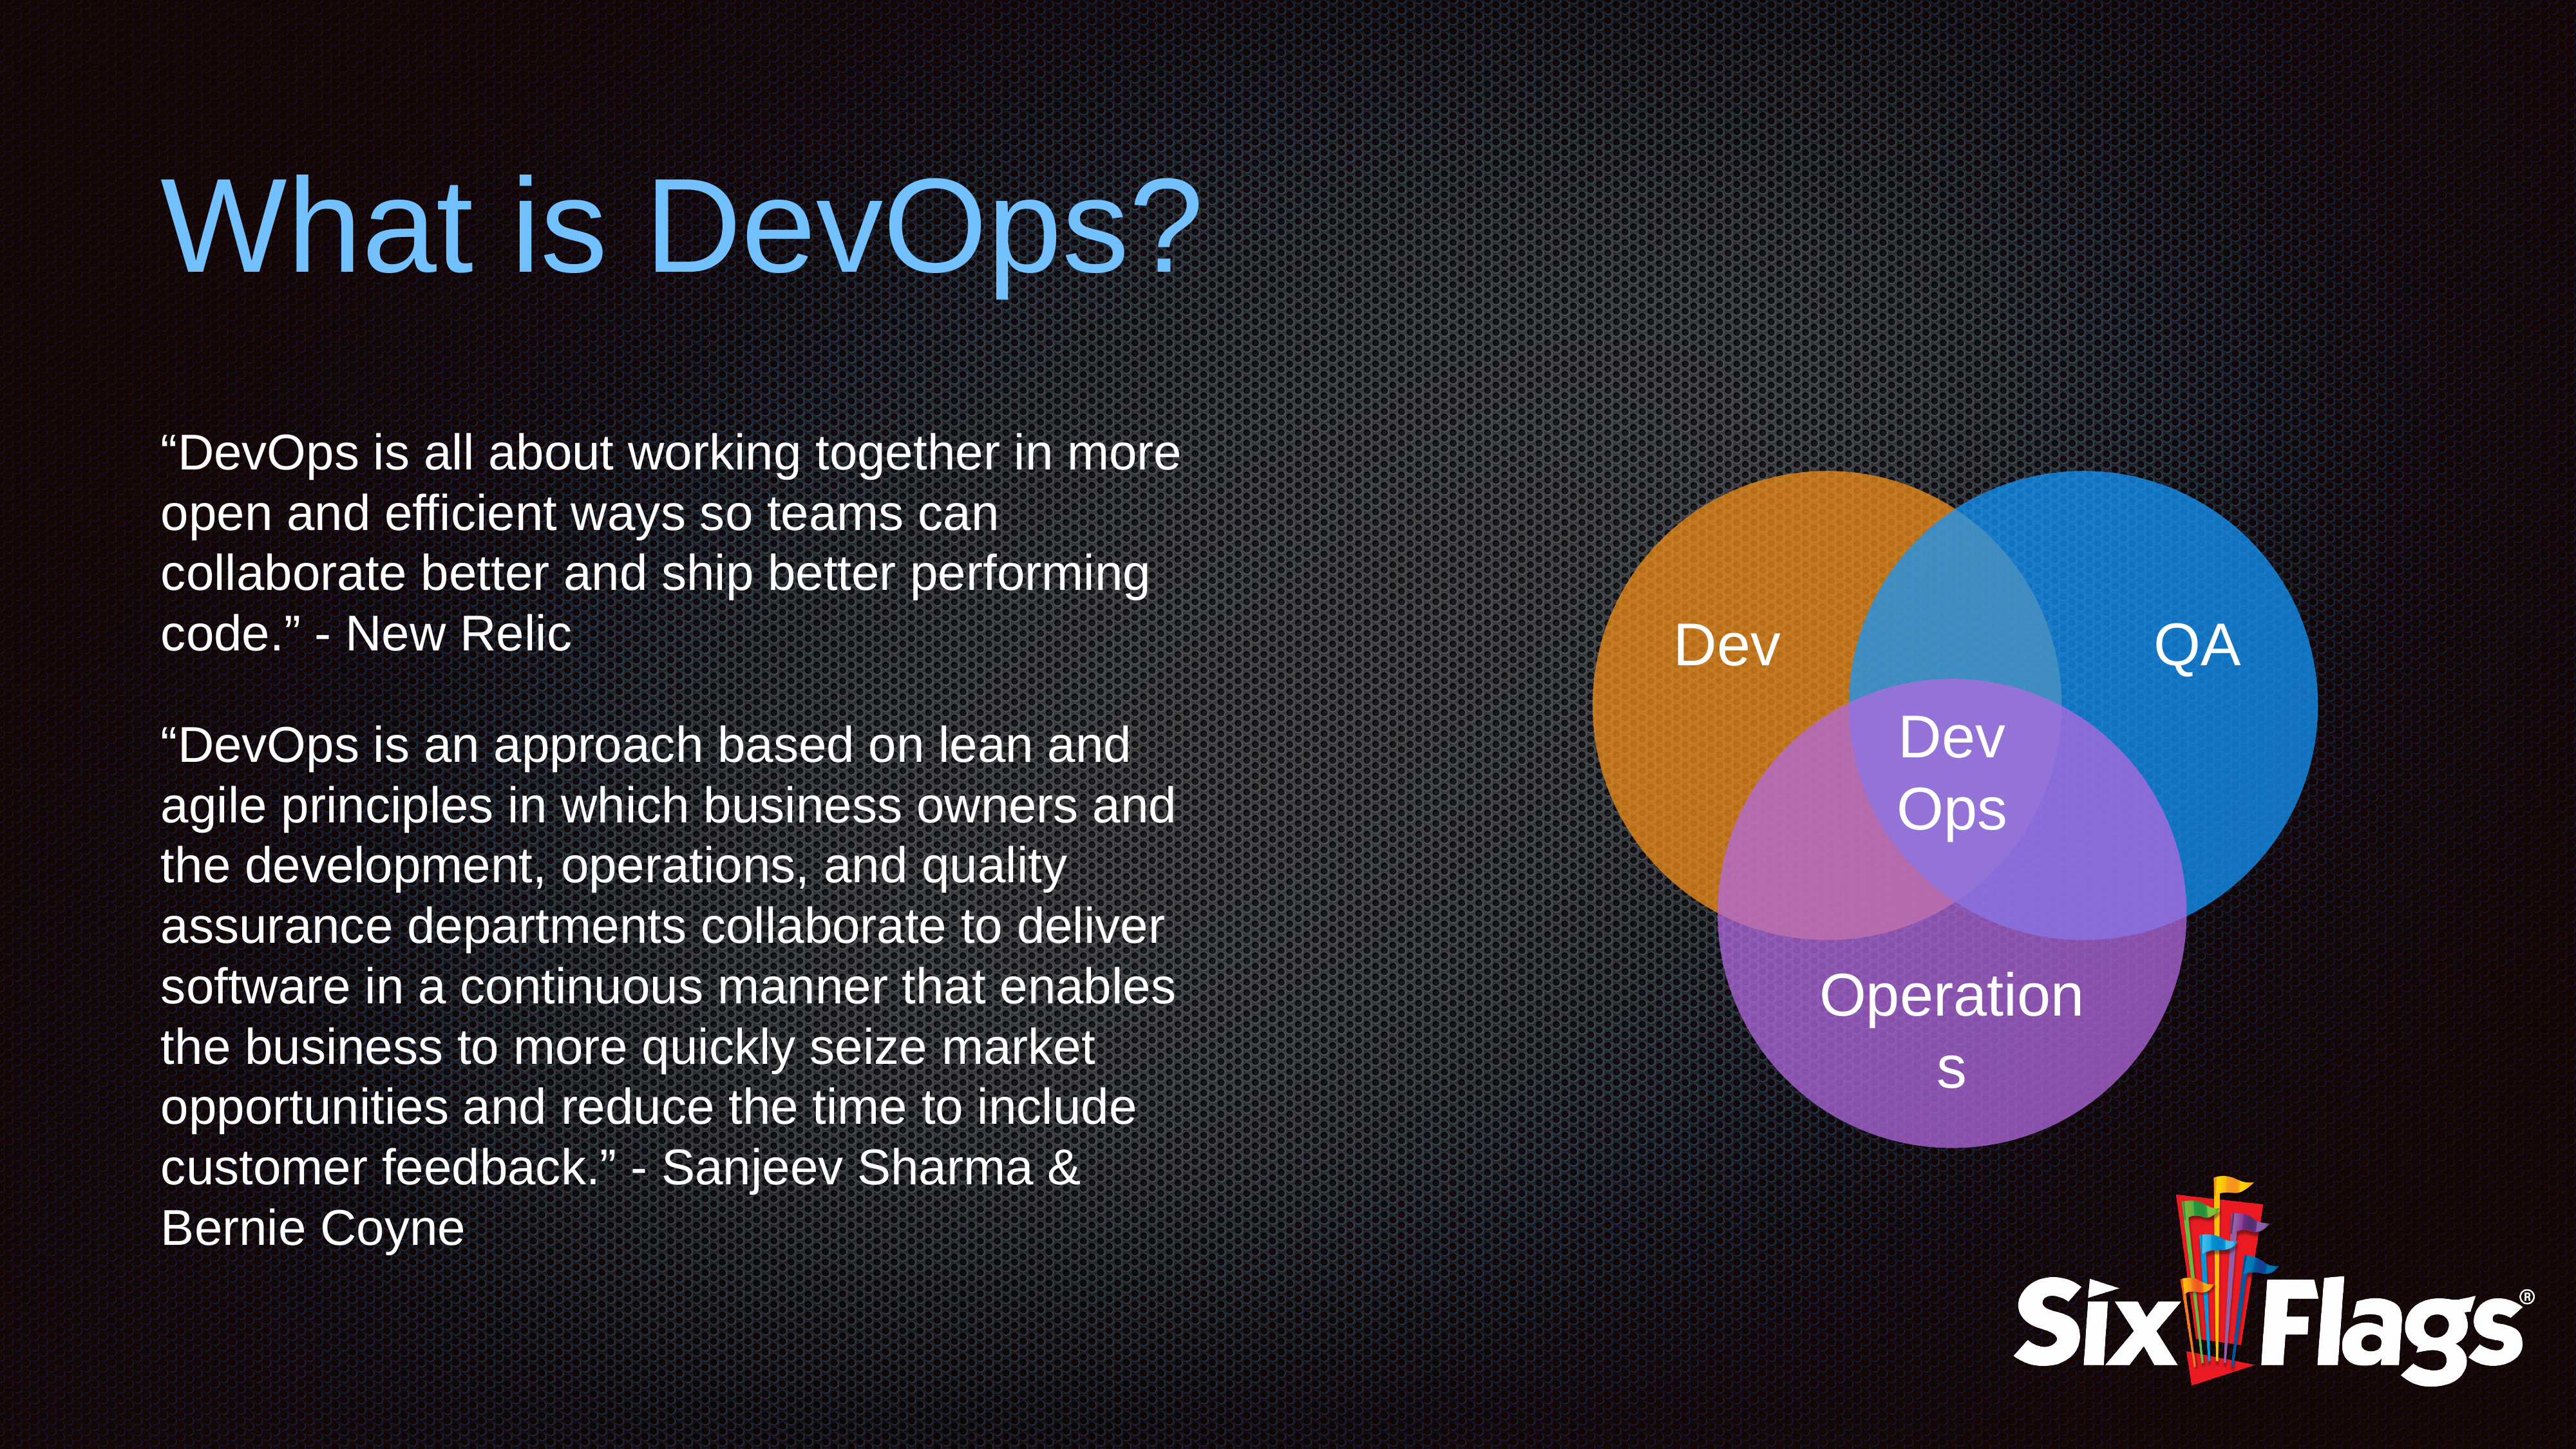

# What is DevOps?
“DevOps is all about working together in more open and efficient ways so teams can collaborate better and ship better performing code.” - New Relic
“DevOps is an approach based on lean and agile principles in which business owners and the development, operations, and quality assurance departments collaborate to deliver software in a continuous manner that enables the business to more quickly seize market opportunities and reduce the time to include customer feedback.” - Sanjeev Sharma & Bernie Coyne

Dev

QA

Operations
Dev
Ops